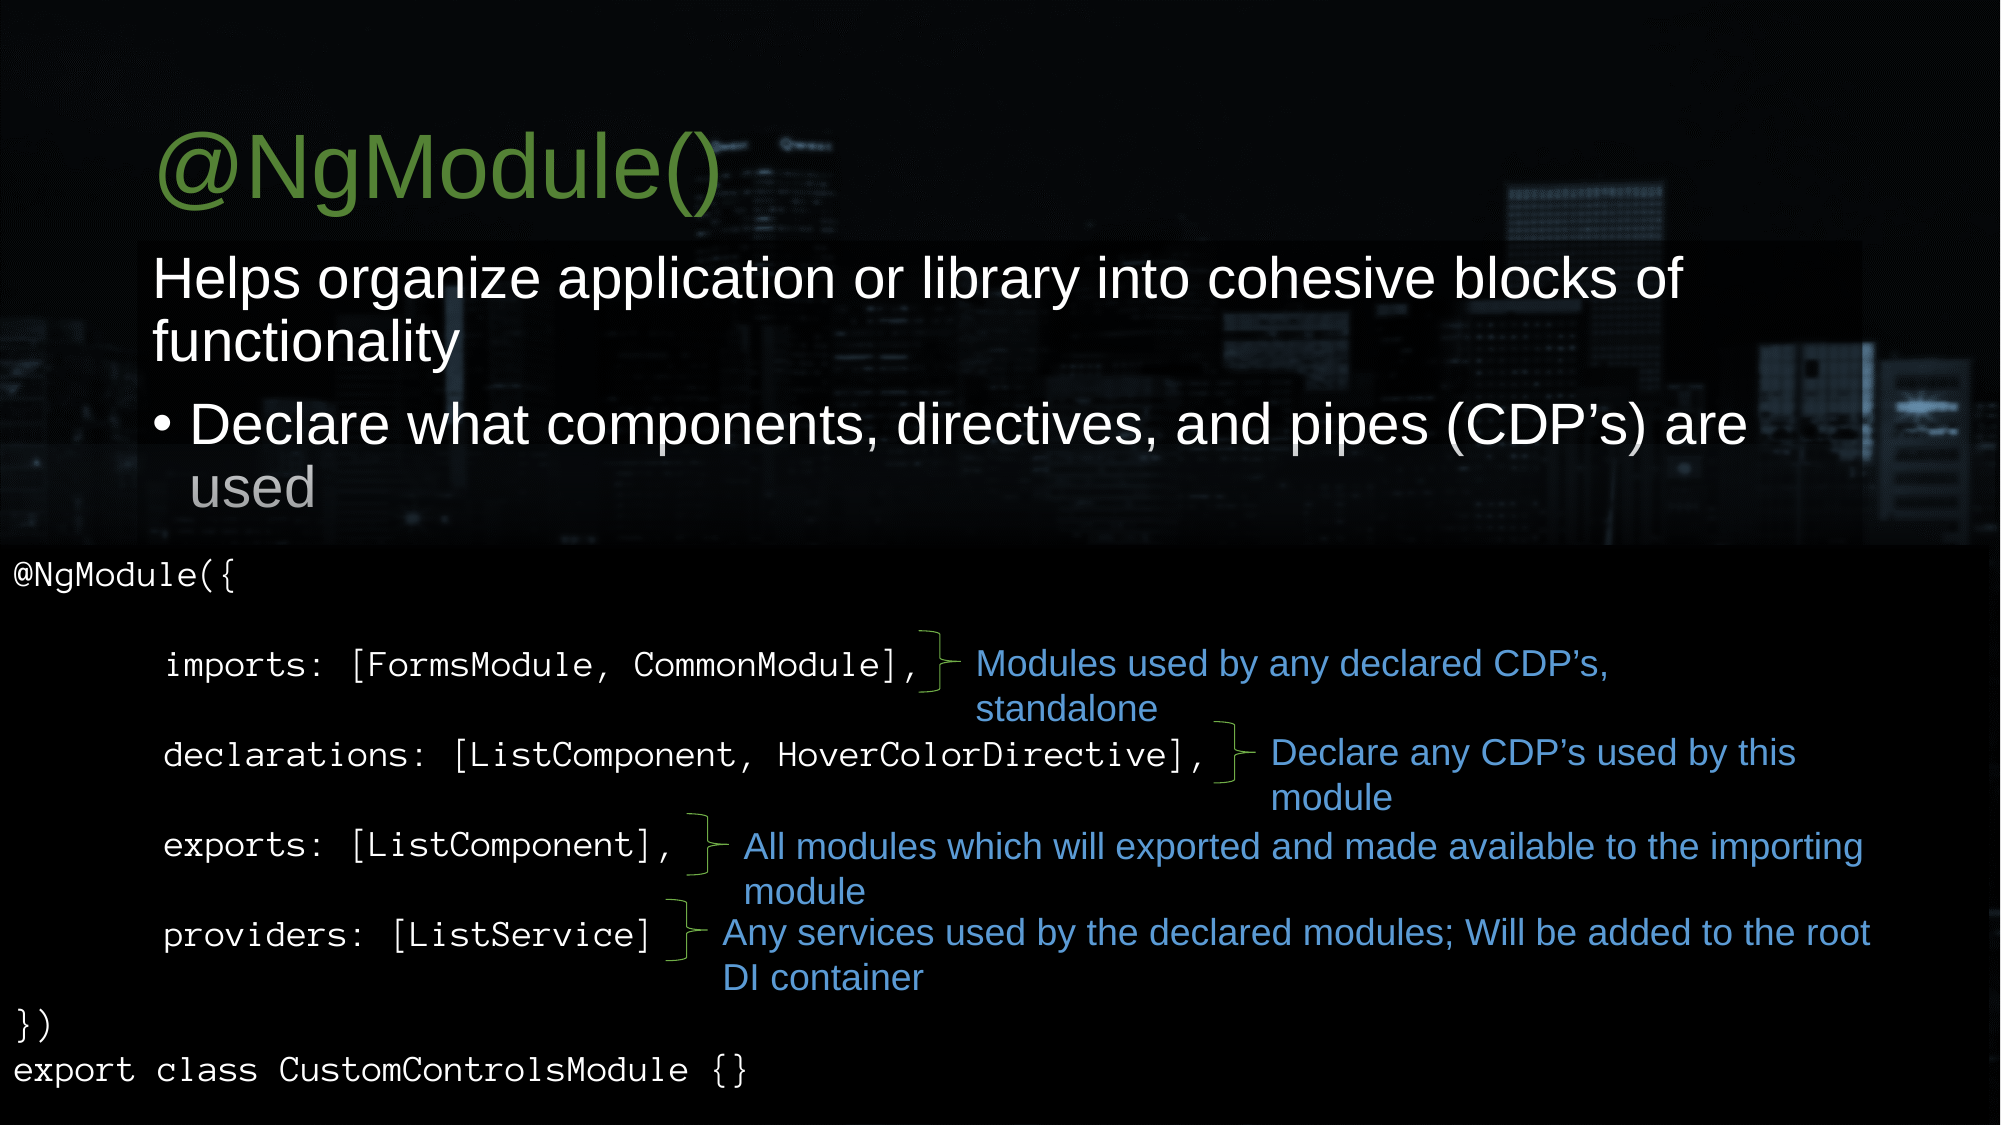

# @NgModule()
Helps organize application or library into cohesive blocks of functionality
Declare what components, directives, and pipes (CDP’s) are used
Provide services at the root module level

@NgModule({

	imports: [FormsModule, CommonModule],

	declarations: [ListComponent, HoverColorDirective],

	exports: [ListComponent],

	providers: [ListService]

})
export class CustomControlsModule {}

Modules used by any declared CDP’s, standalone
Declare any CDP’s used by this module

All modules which will exported and made available to the importing module

Any services used by the declared modules; Will be added to the root DI container